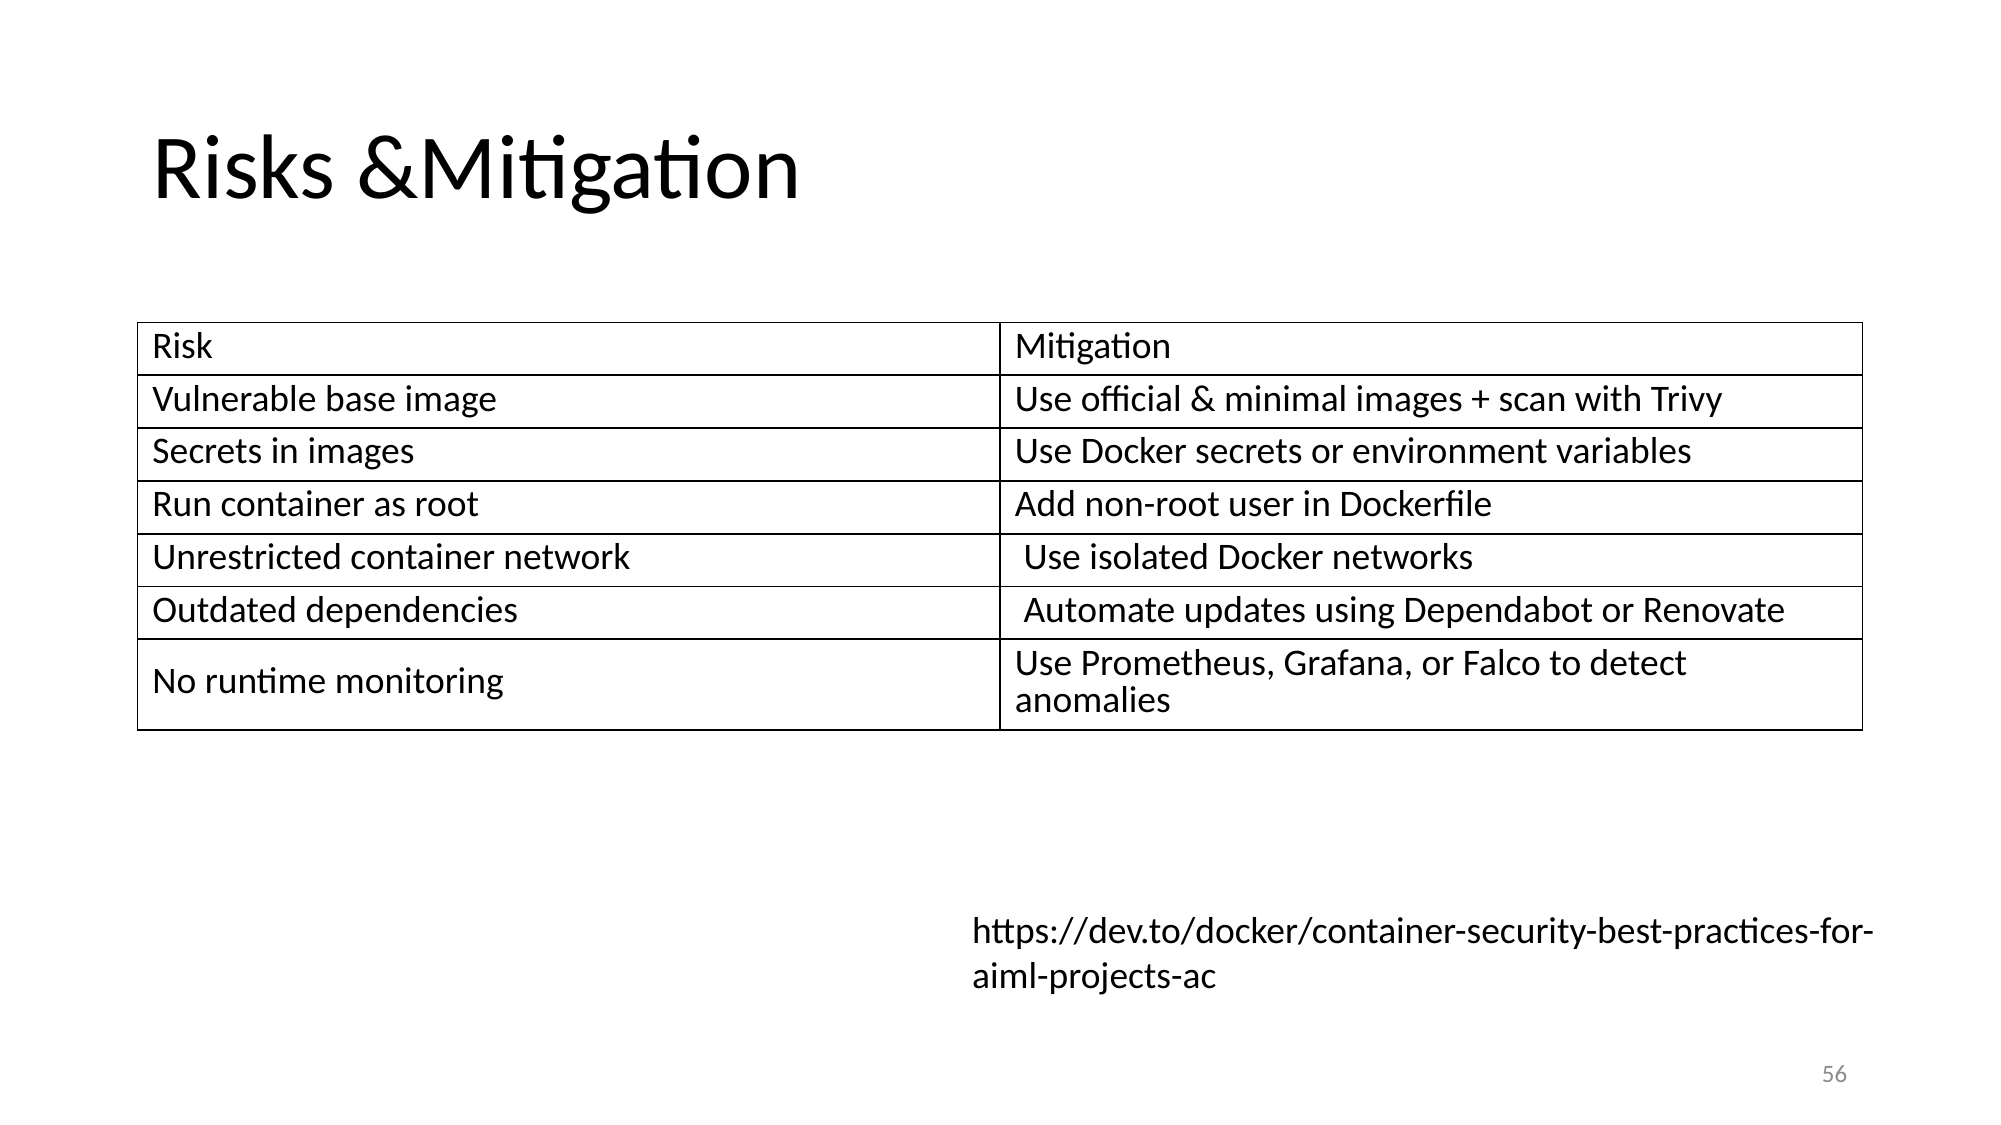

# Risks &Mitigation
| Risk | Mitigation |
| --- | --- |
| Vulnerable base image | Use official & minimal images + scan with Trivy |
| Secrets in images | Use Docker secrets or environment variables |
| Run container as root | Add non-root user in Dockerfile |
| Unrestricted container network | Use isolated Docker networks |
| Outdated dependencies | Automate updates using Dependabot or Renovate |
| No runtime monitoring | Use Prometheus, Grafana, or Falco to detect anomalies |
https://dev.to/docker/container-security-best-practices-for-aiml-projects-ac
56